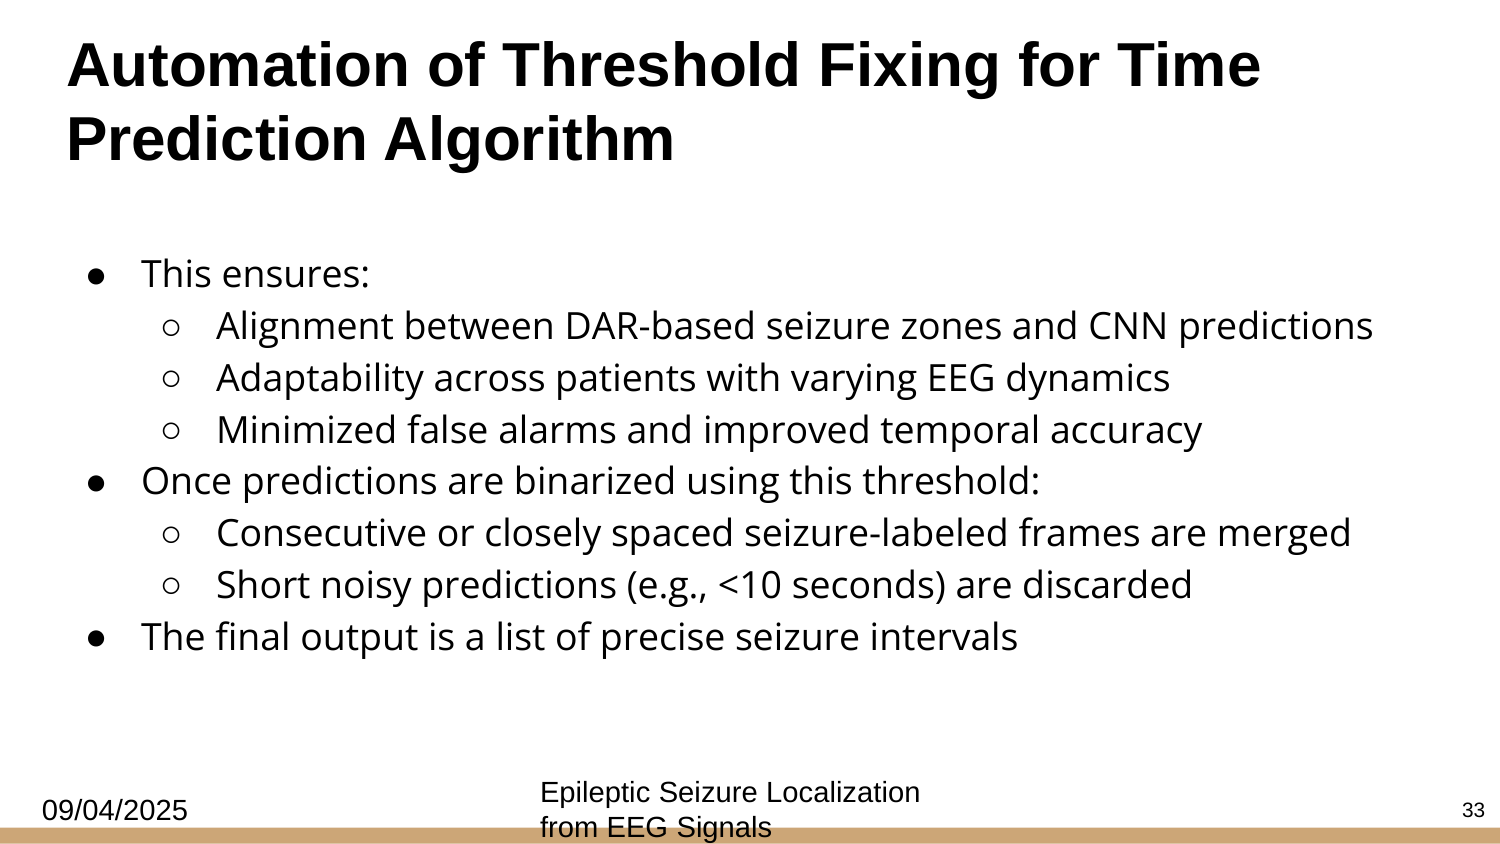

# Automation of Threshold Fixing for Time Prediction Algorithm
This ensures:
Alignment between DAR-based seizure zones and CNN predictions
Adaptability across patients with varying EEG dynamics
Minimized false alarms and improved temporal accuracy
Once predictions are binarized using this threshold:
Consecutive or closely spaced seizure-labeled frames are merged
Short noisy predictions (e.g., <10 seconds) are discarded
The final output is a list of precise seizure intervals
33
09/04/2025
Epileptic Seizure Localization from EEG Signals